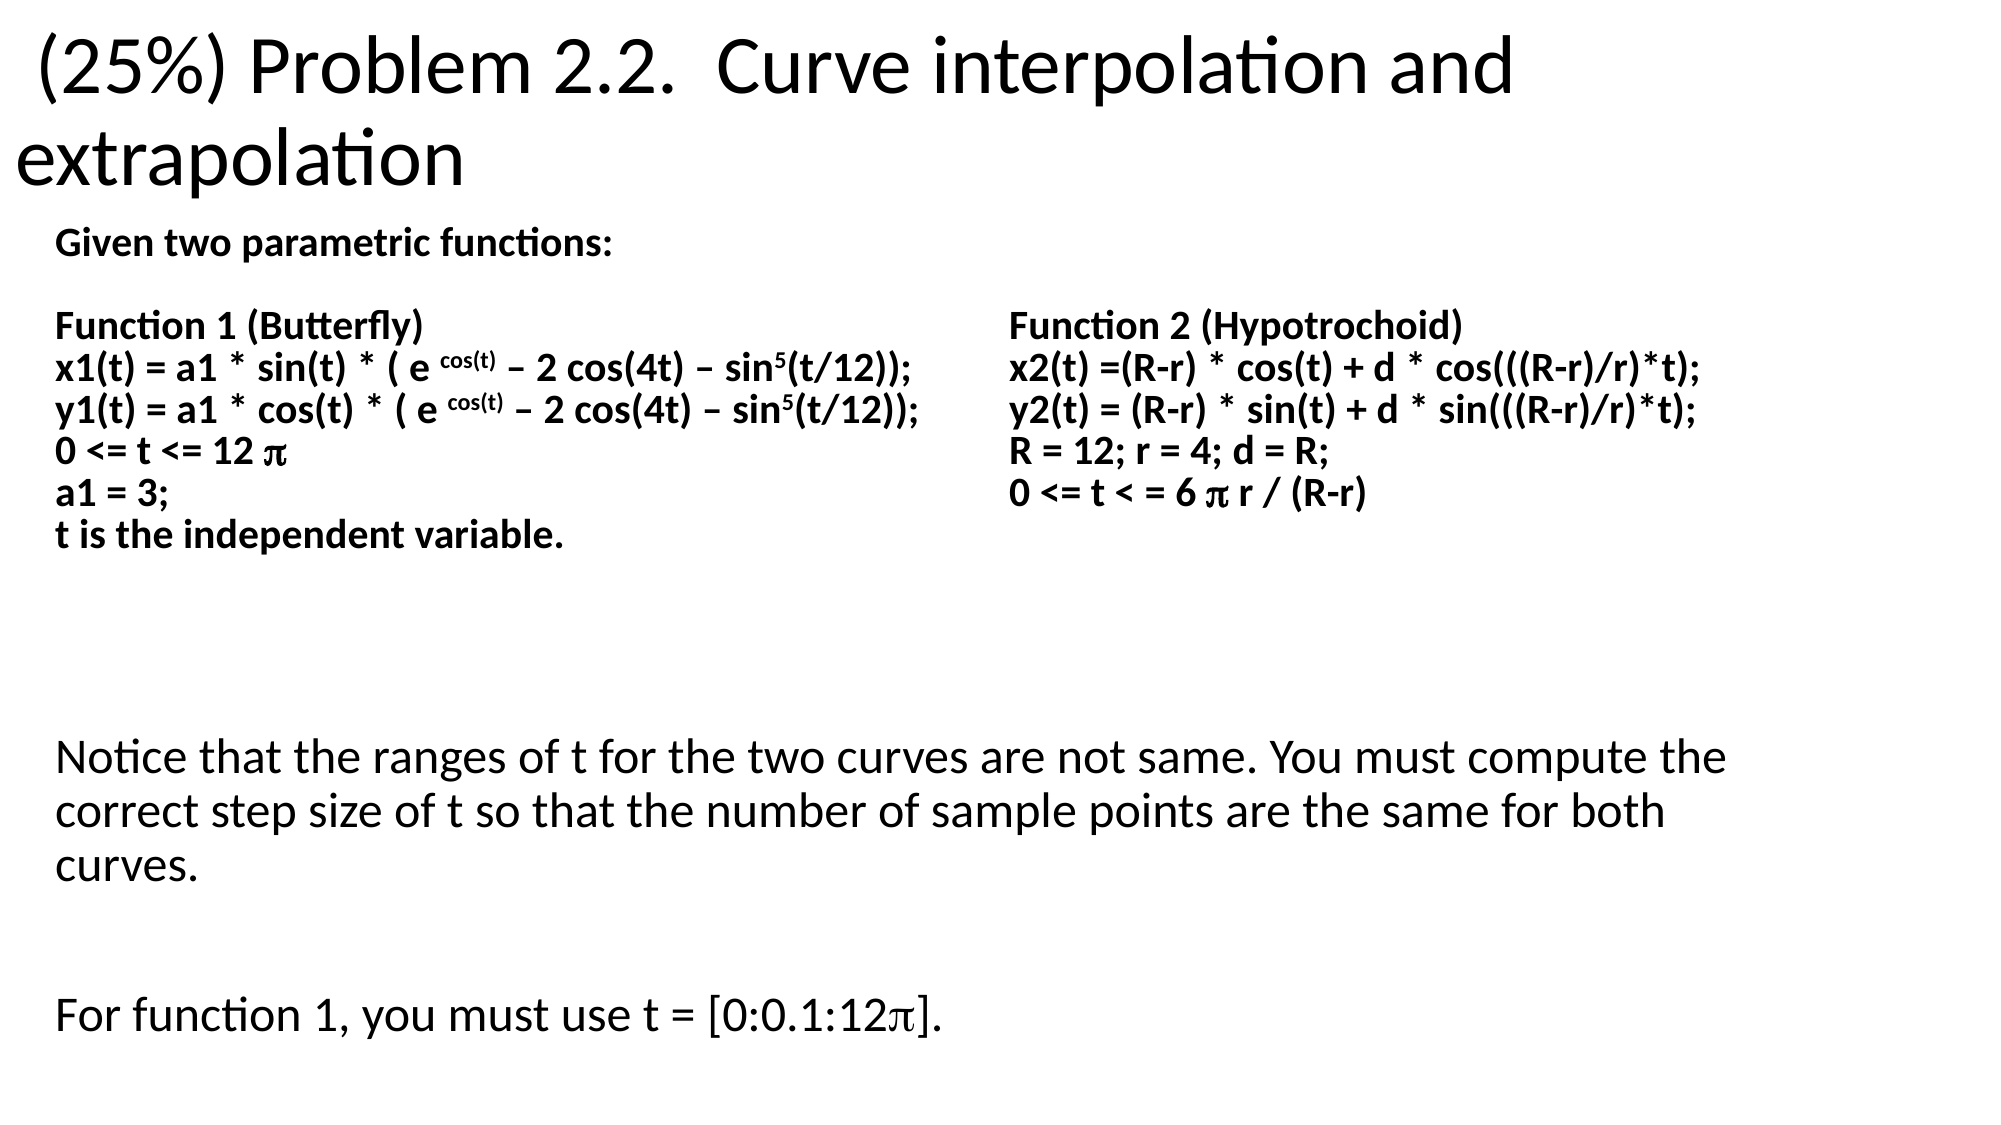

# (25%) Problem 2.2.  Curve interpolation and extrapolation
| Given two parametric functions: Function 1 (Butterfly) x1(t) = a1 \* sin(t) \* ( e cos(t) – 2 cos(4t) – sin5(t/12)); y1(t) = a1 \* cos(t) \* ( e cos(t) – 2 cos(4t) – sin5(t/12)); 0 <= t <= 12 π a1 = 3; t is the independent variable. | Function 2 (Hypotrochoid) x2(t) =(R-r) \* cos(t) + d \* cos(((R-r)/r)\*t); y2(t) = (R-r) \* sin(t) + d \* sin(((R-r)/r)\*t); R = 12; r = 4; d = R; 0 <= t < = 6 π r / (R-r) |
| --- | --- |
|  |  |
Notice that the ranges of t for the two curves are not same. You must compute the correct step size of t so that the number of sample points are the same for both curves.

For function 1, you must use t = [0:0.1:12π].